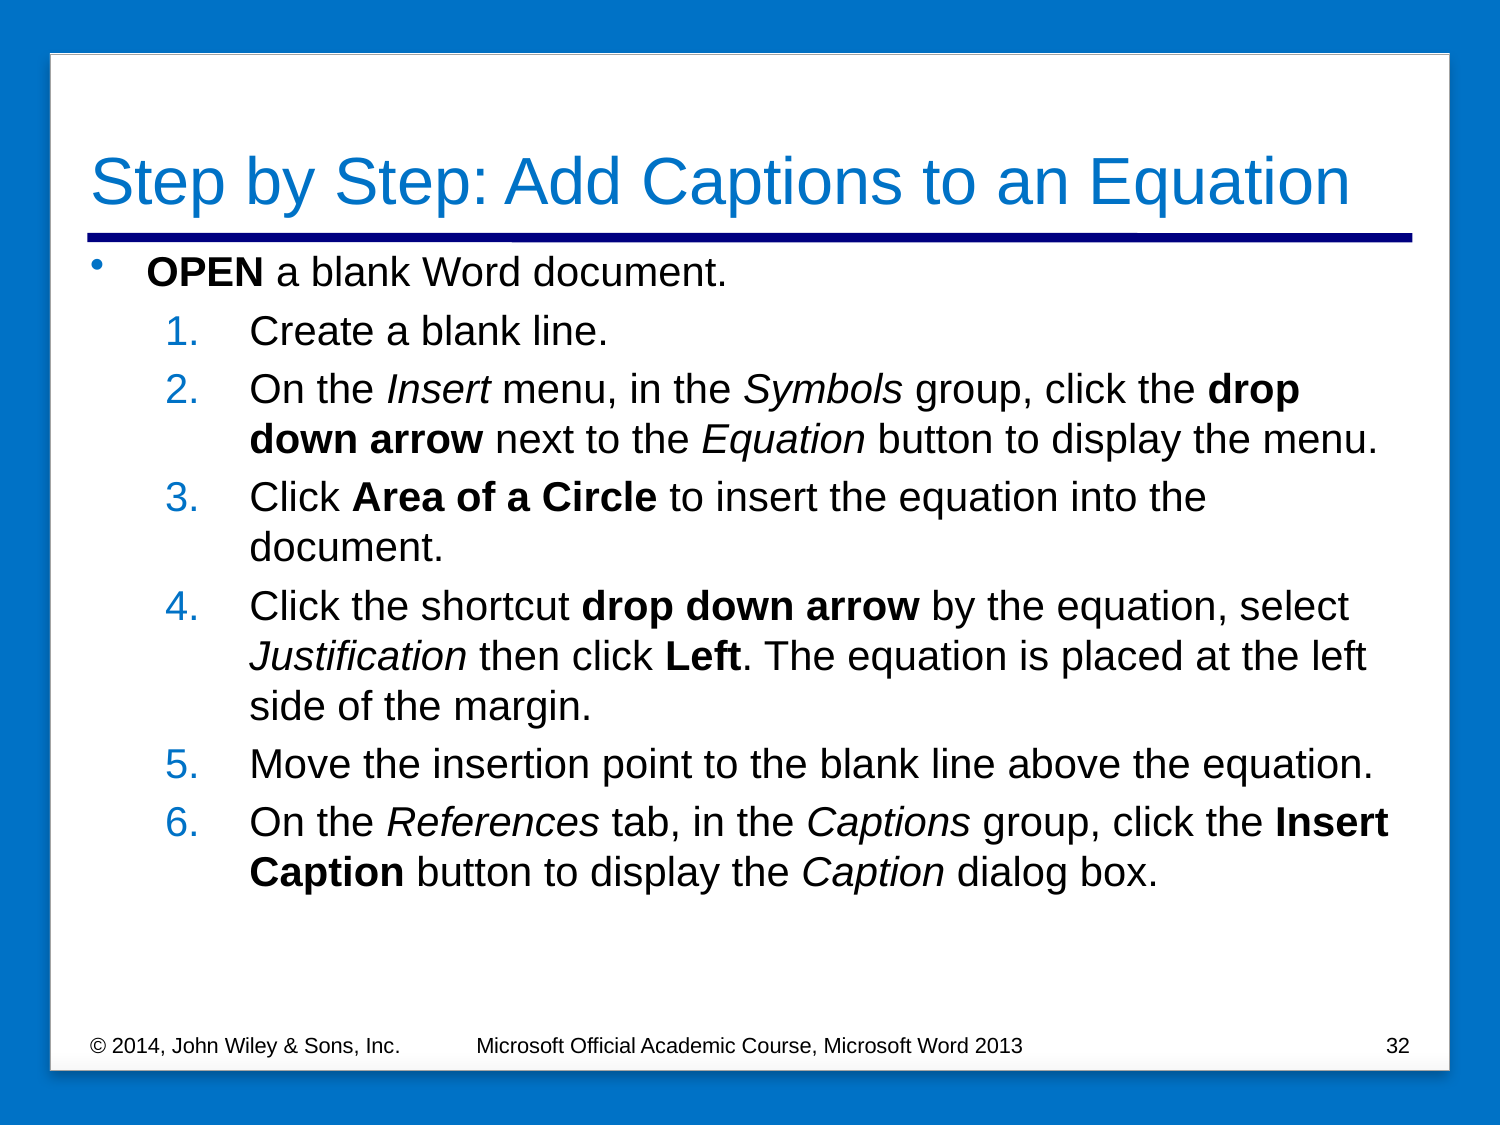

# Step by Step: Add Captions to an Equation
OPEN a blank Word document.
Create a blank line.
On the Insert menu, in the Symbols group, click the drop down arrow next to the Equation button to display the menu.
Click Area of a Circle to insert the equation into the document.
Click the shortcut drop down arrow by the equation, select Justification then click Left. The equation is placed at the left side of the margin.
Move the insertion point to the blank line above the equation.
On the References tab, in the Captions group, click the Insert Caption button to display the Caption dialog box.

© 2014, John Wiley & Sons, Inc.
Microsoft Official Academic Course, Microsoft Word 2013
32